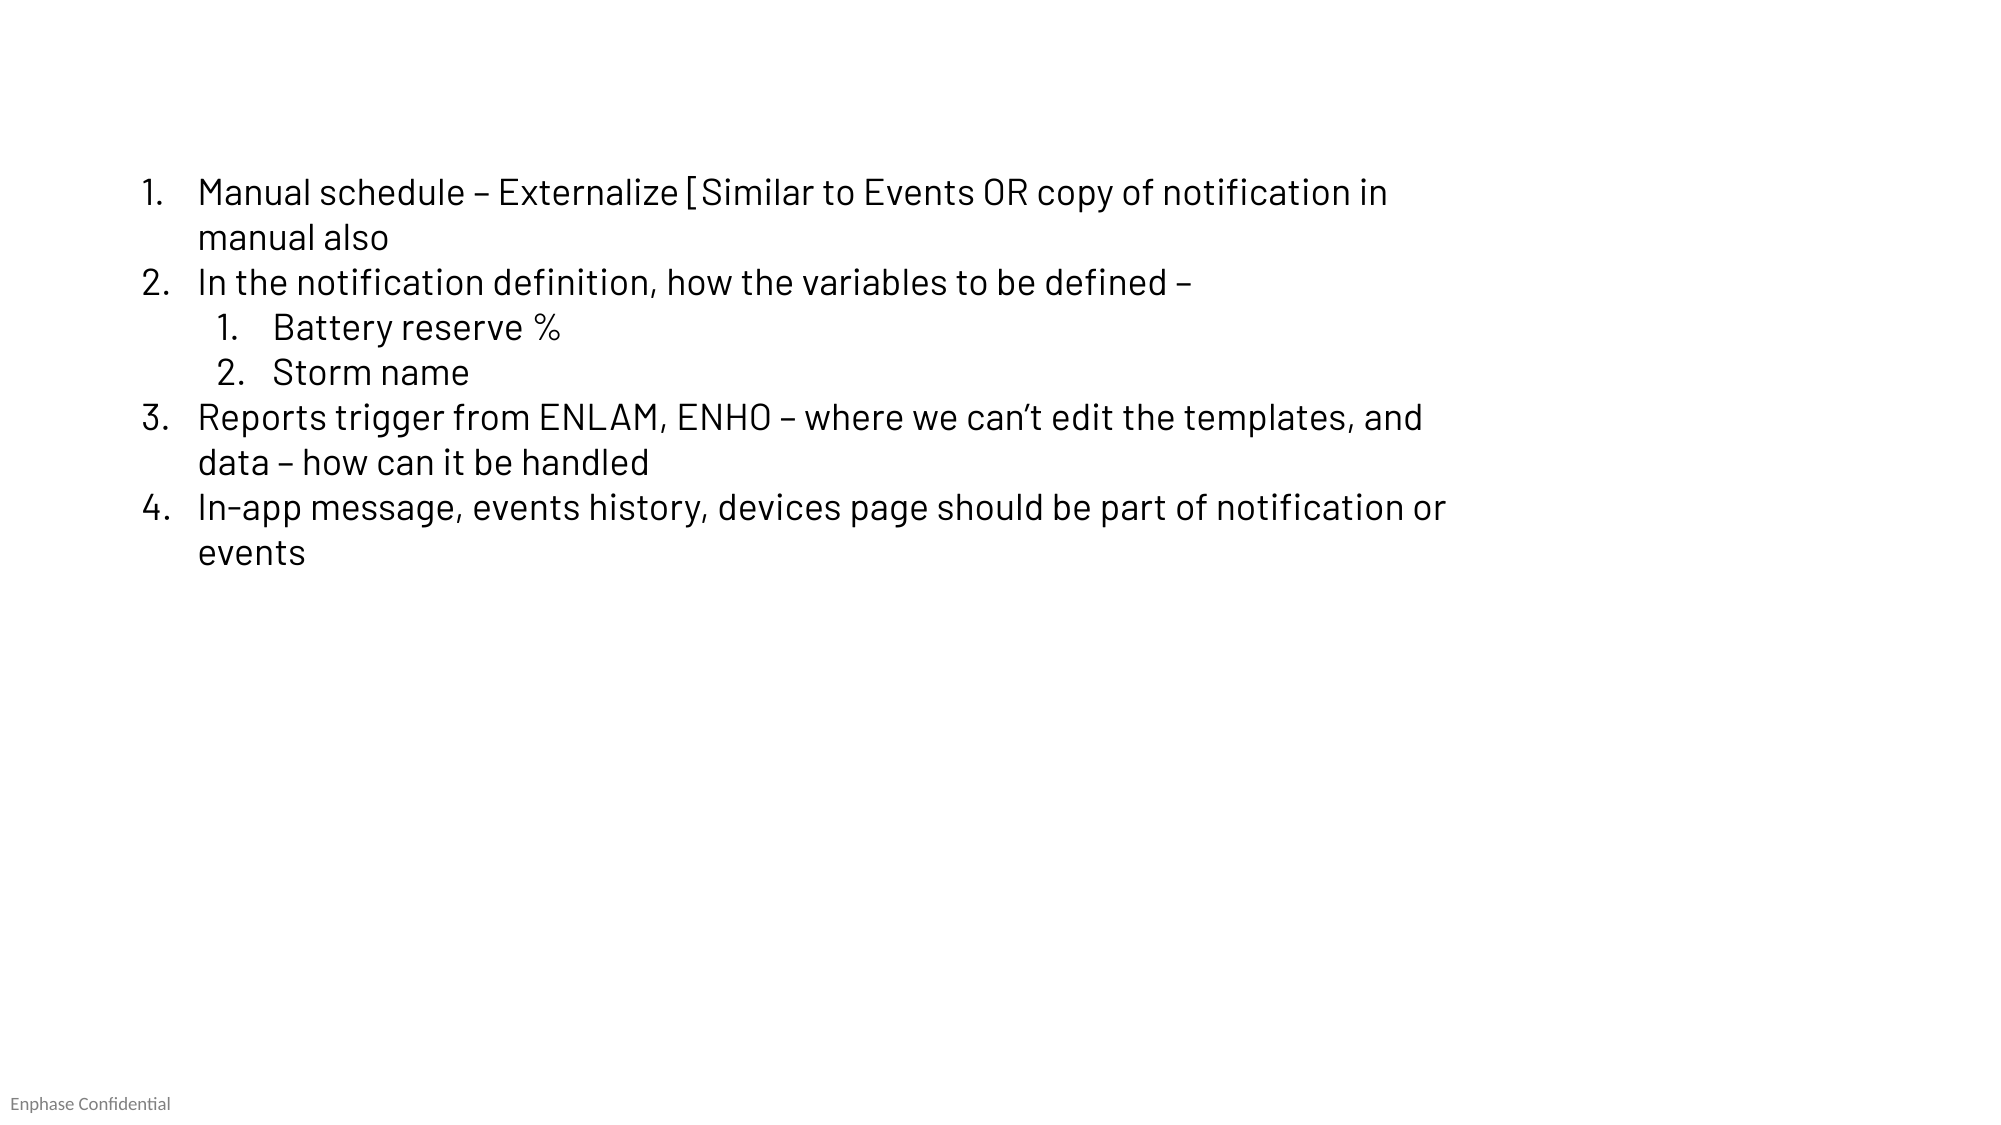

Manual schedule – Externalize [Similar to Events OR copy of notification in manual also
In the notification definition, how the variables to be defined –
Battery reserve %
Storm name
Reports trigger from ENLAM, ENHO – where we can’t edit the templates, and data – how can it be handled
In-app message, events history, devices page should be part of notification or events